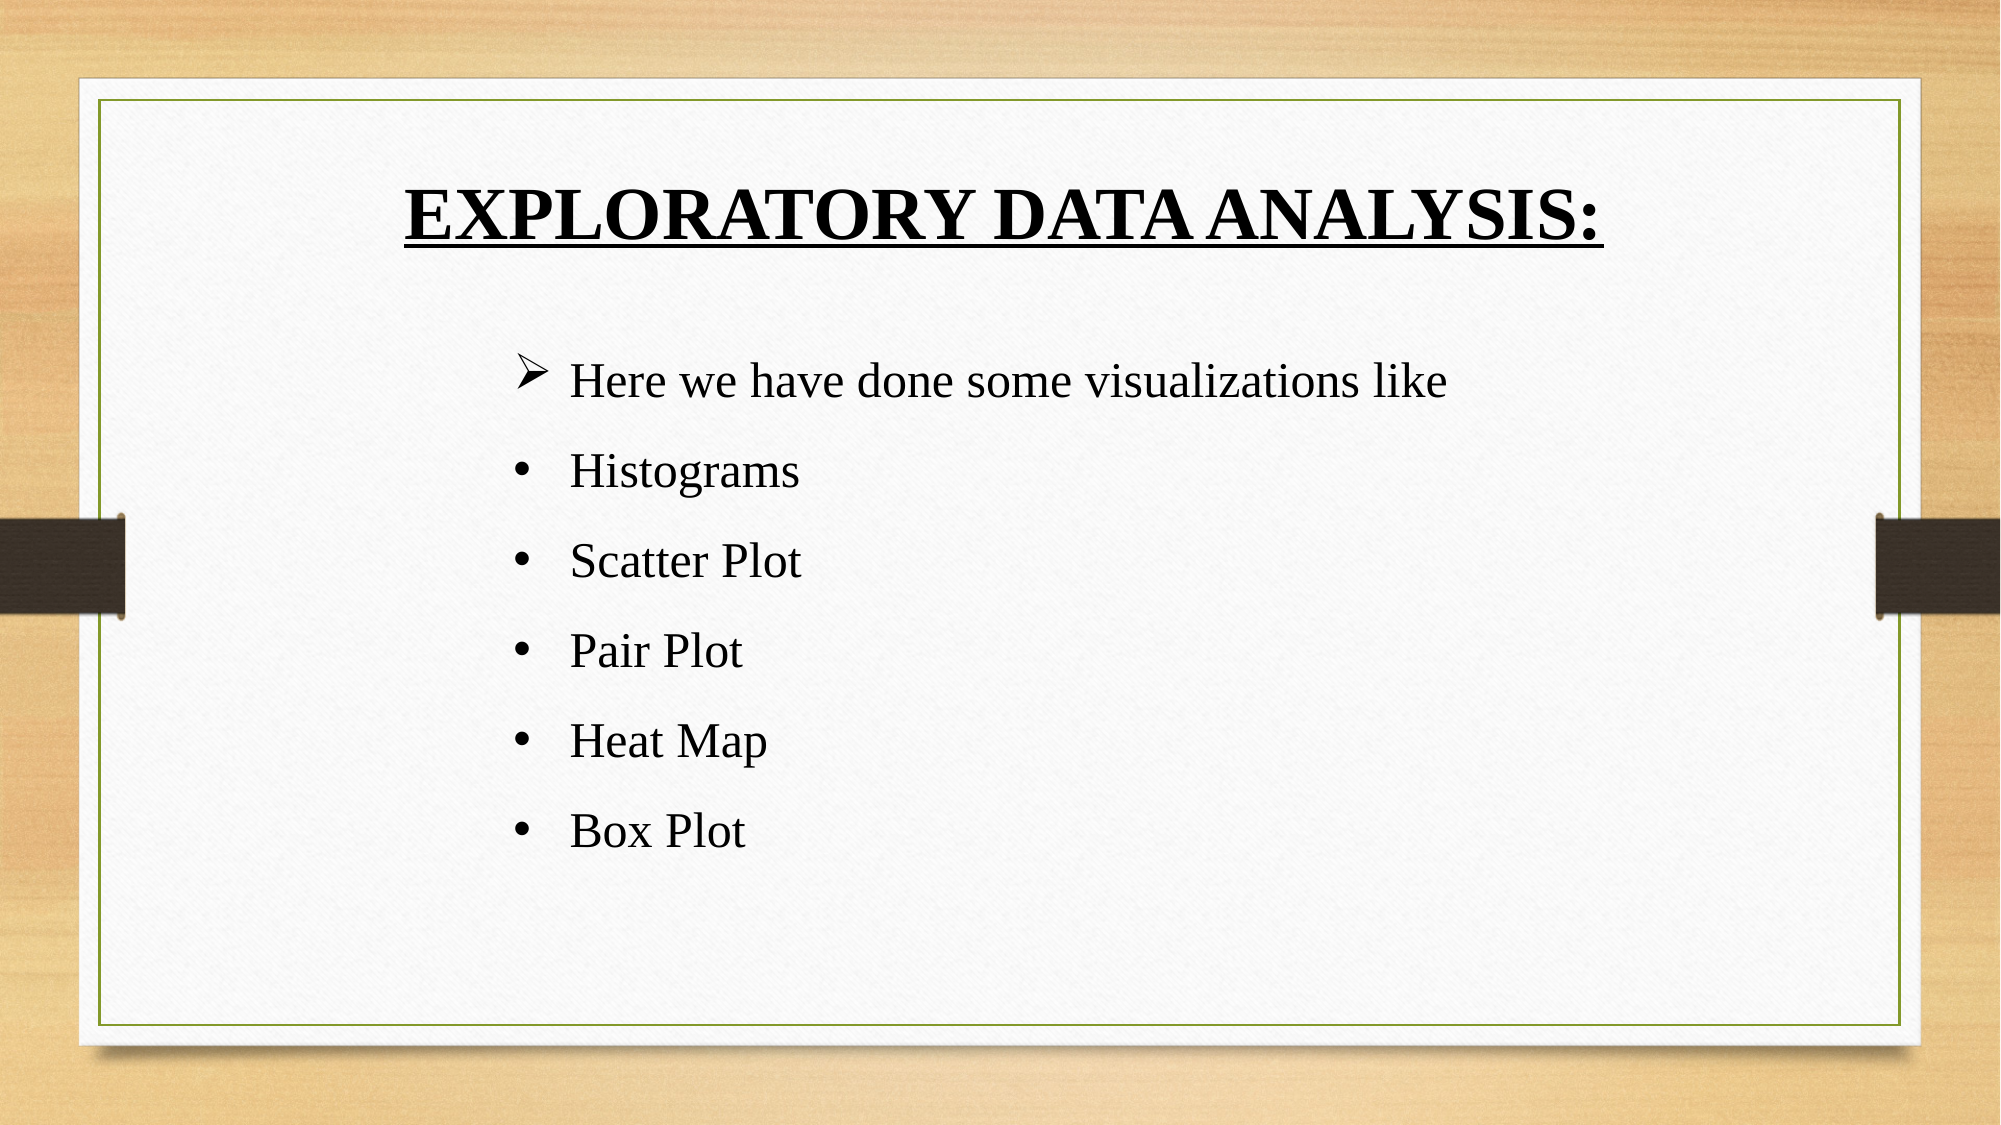

EXPLORATORY DATA ANALYSIS:
Here we have done some visualizations like
Histograms
Scatter Plot
Pair Plot
Heat Map
Box Plot